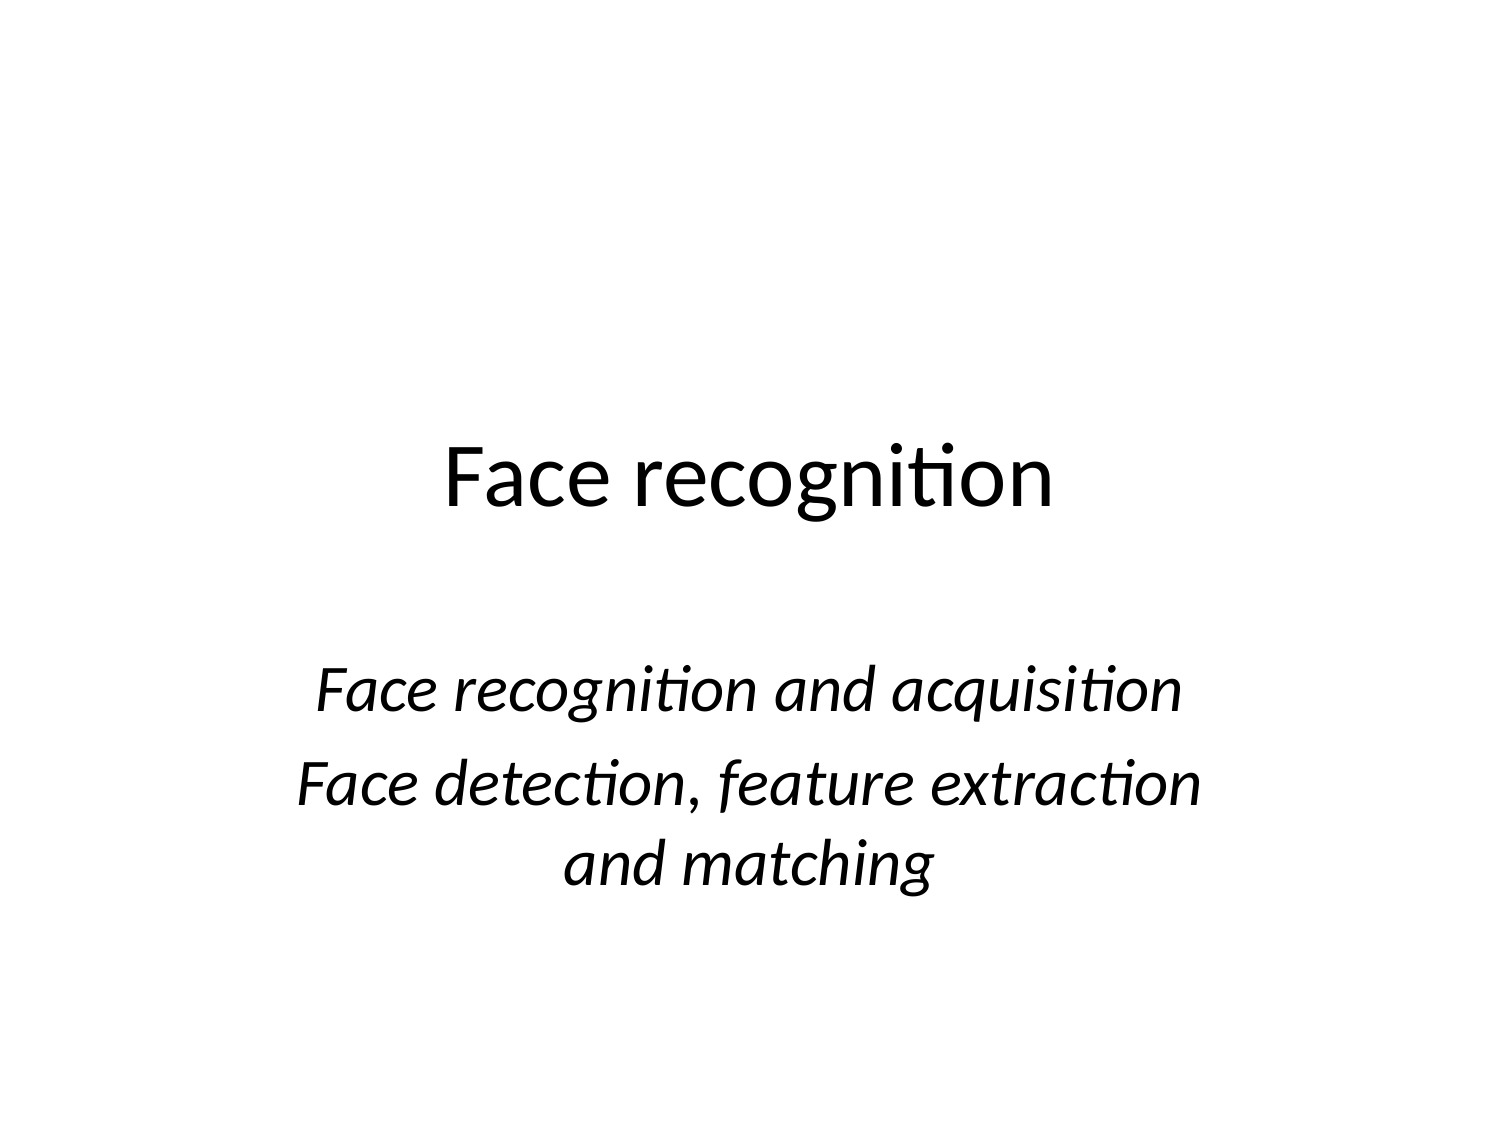

# Face recognition
Face recognition and acquisition
Face detection, feature extraction and matching